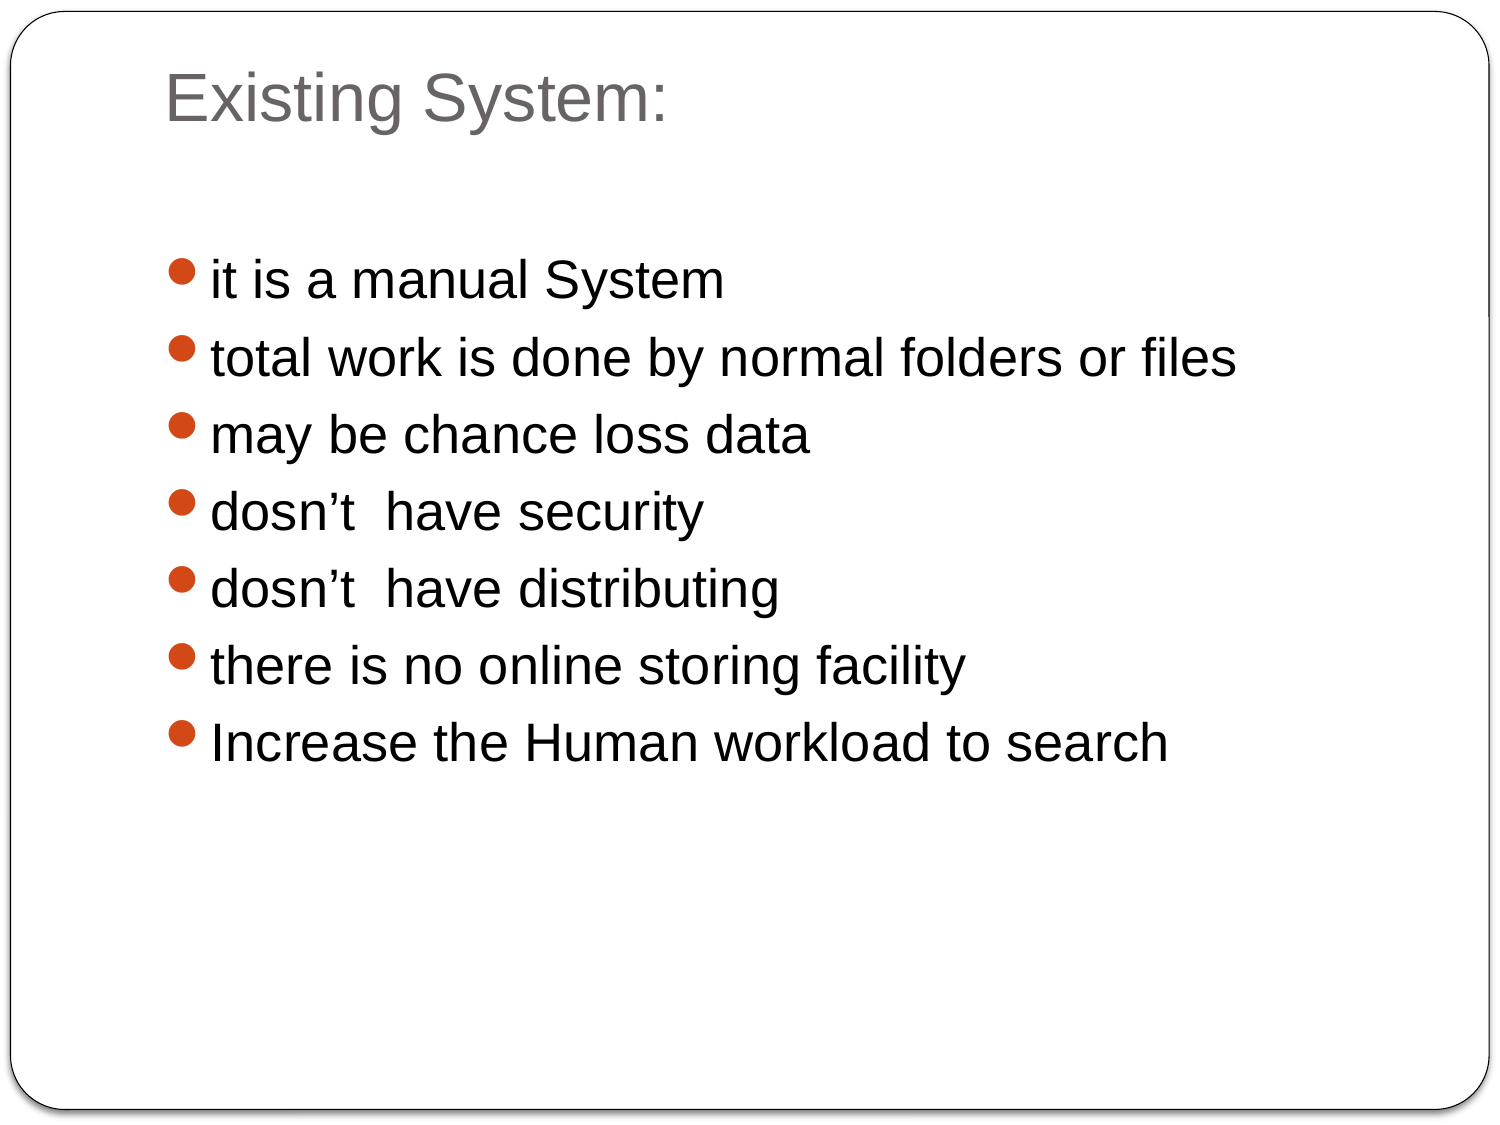

# Existing System:
it is a manual System
total work is done by normal folders or files
may be chance loss data
dosn’t  have security
dosn’t  have distributing
there is no online storing facility
Increase the Human workload to search